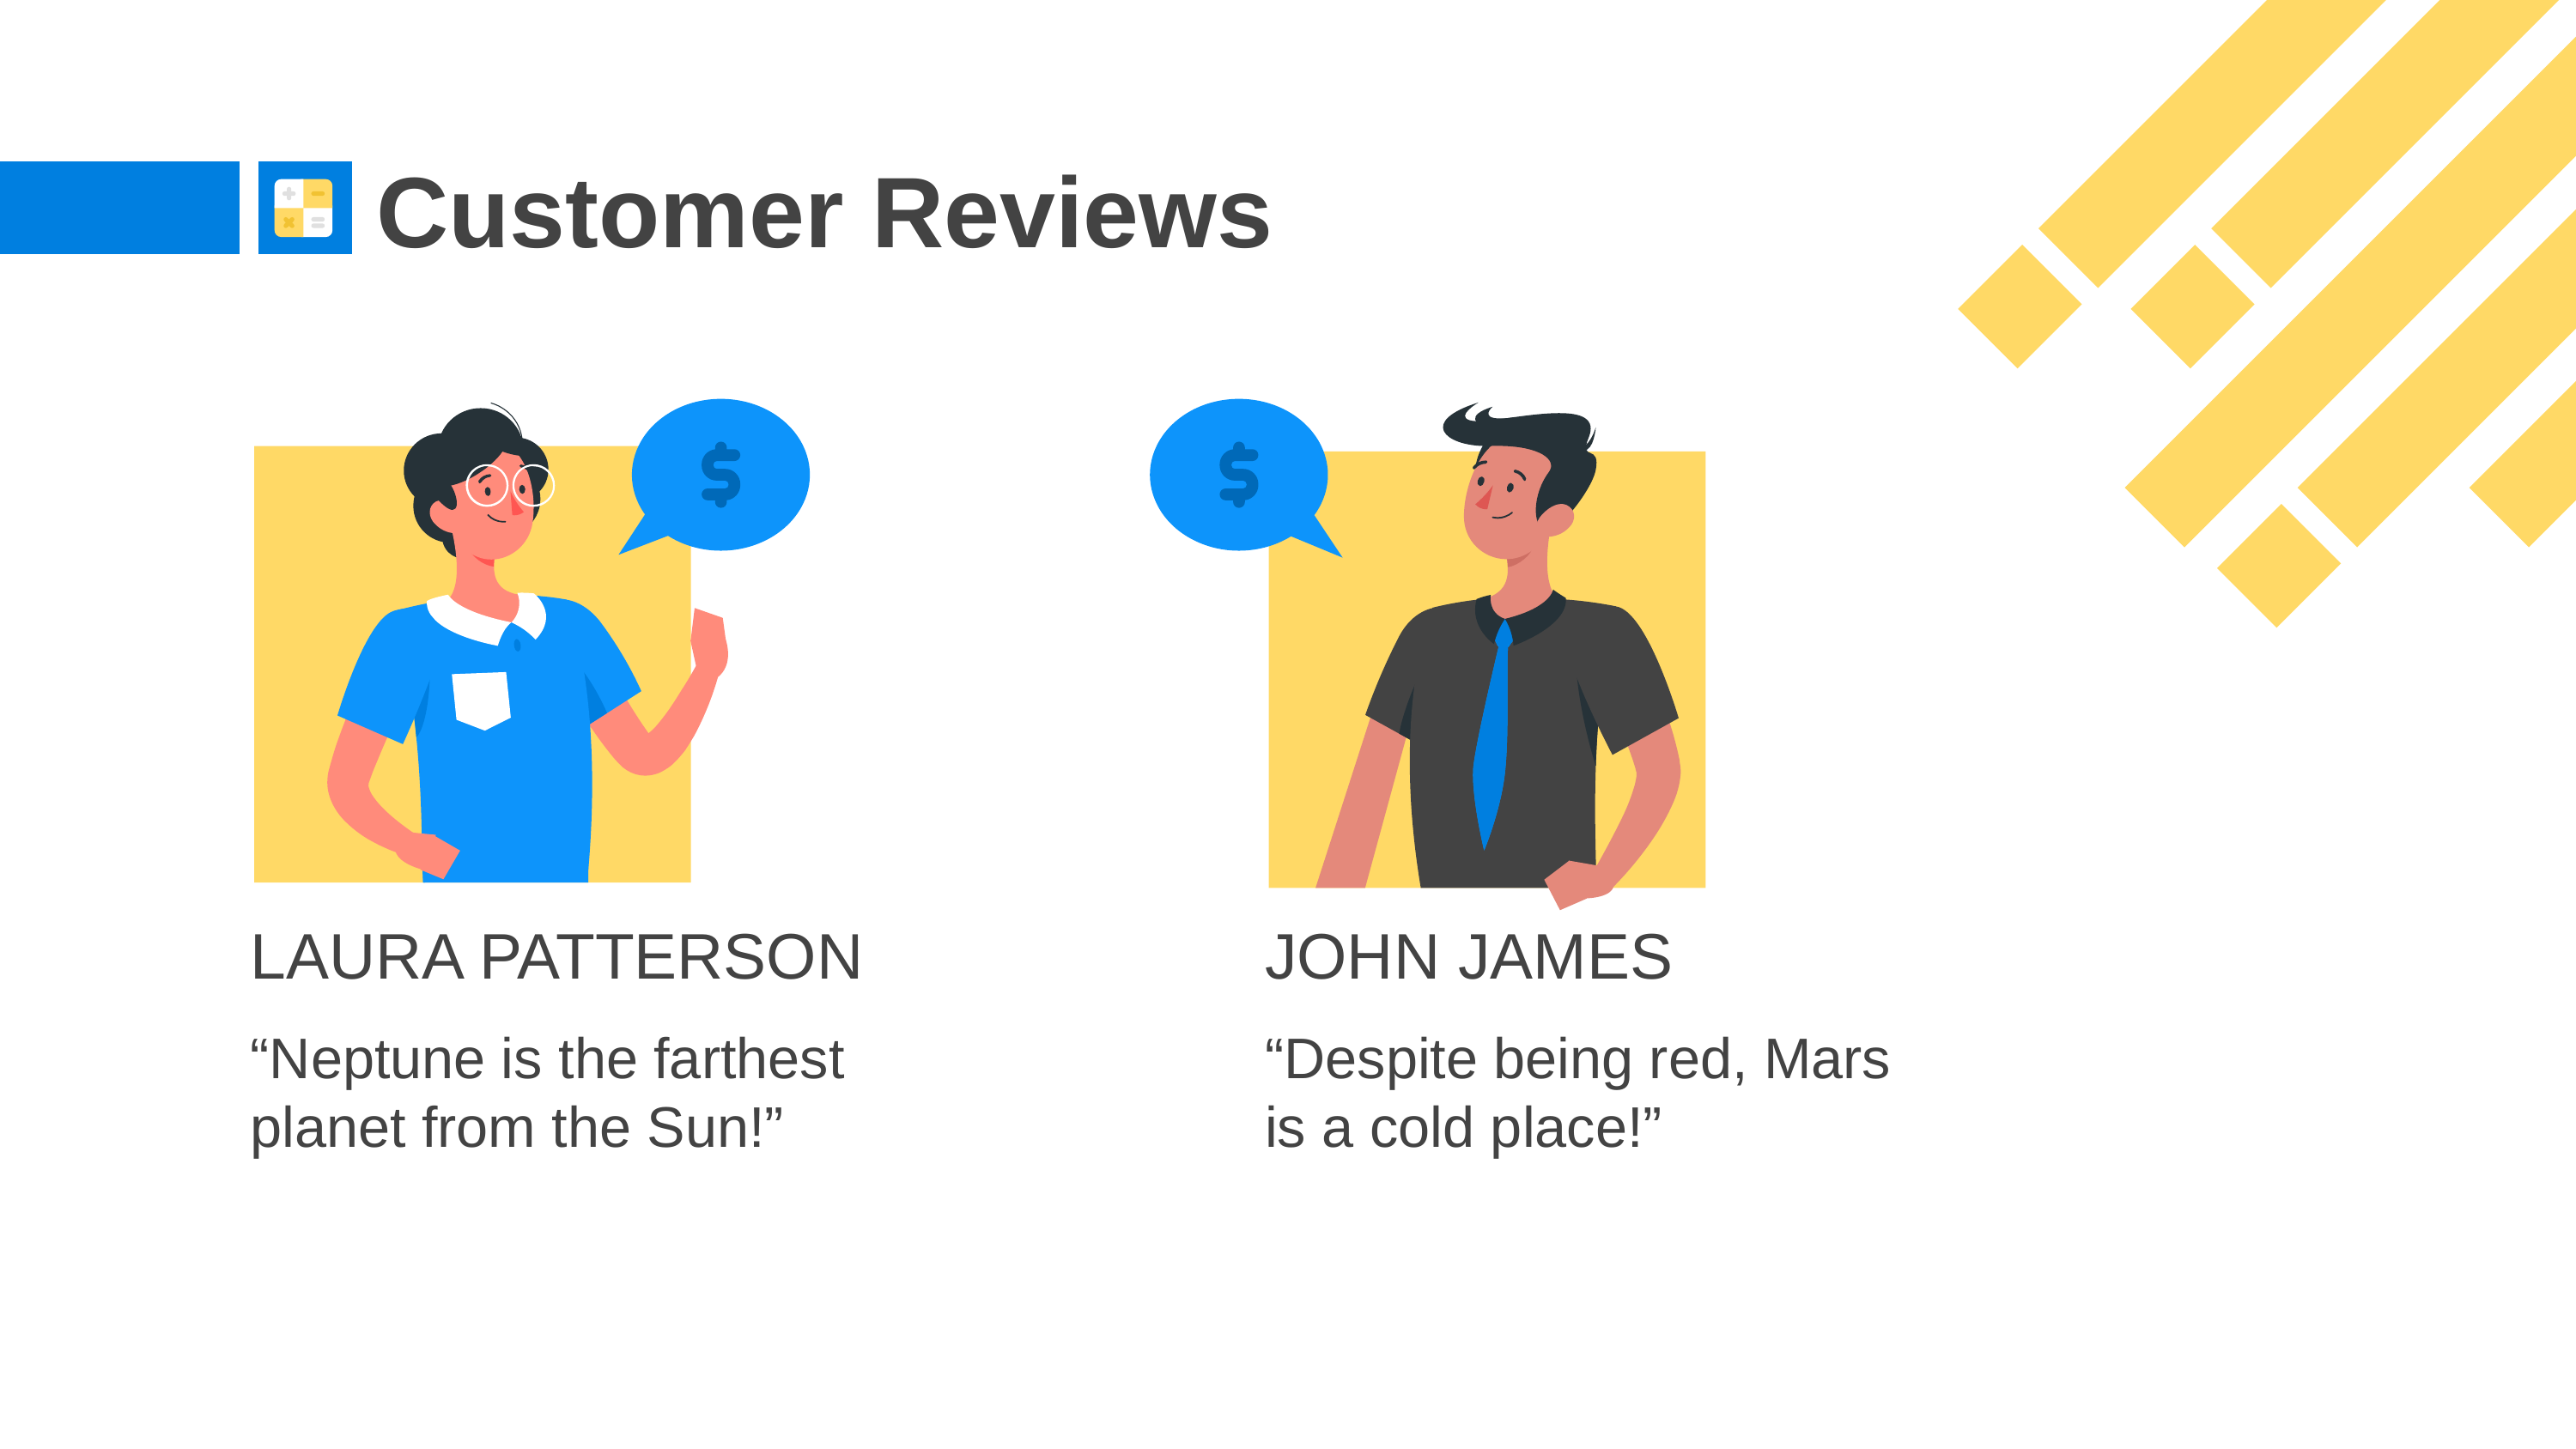

# Customer Reviews

LAURA PATTERSON
JOHN JAMES
“Neptune is the farthest planet from the Sun!”
“Despite being red, Mars is a cold place!”